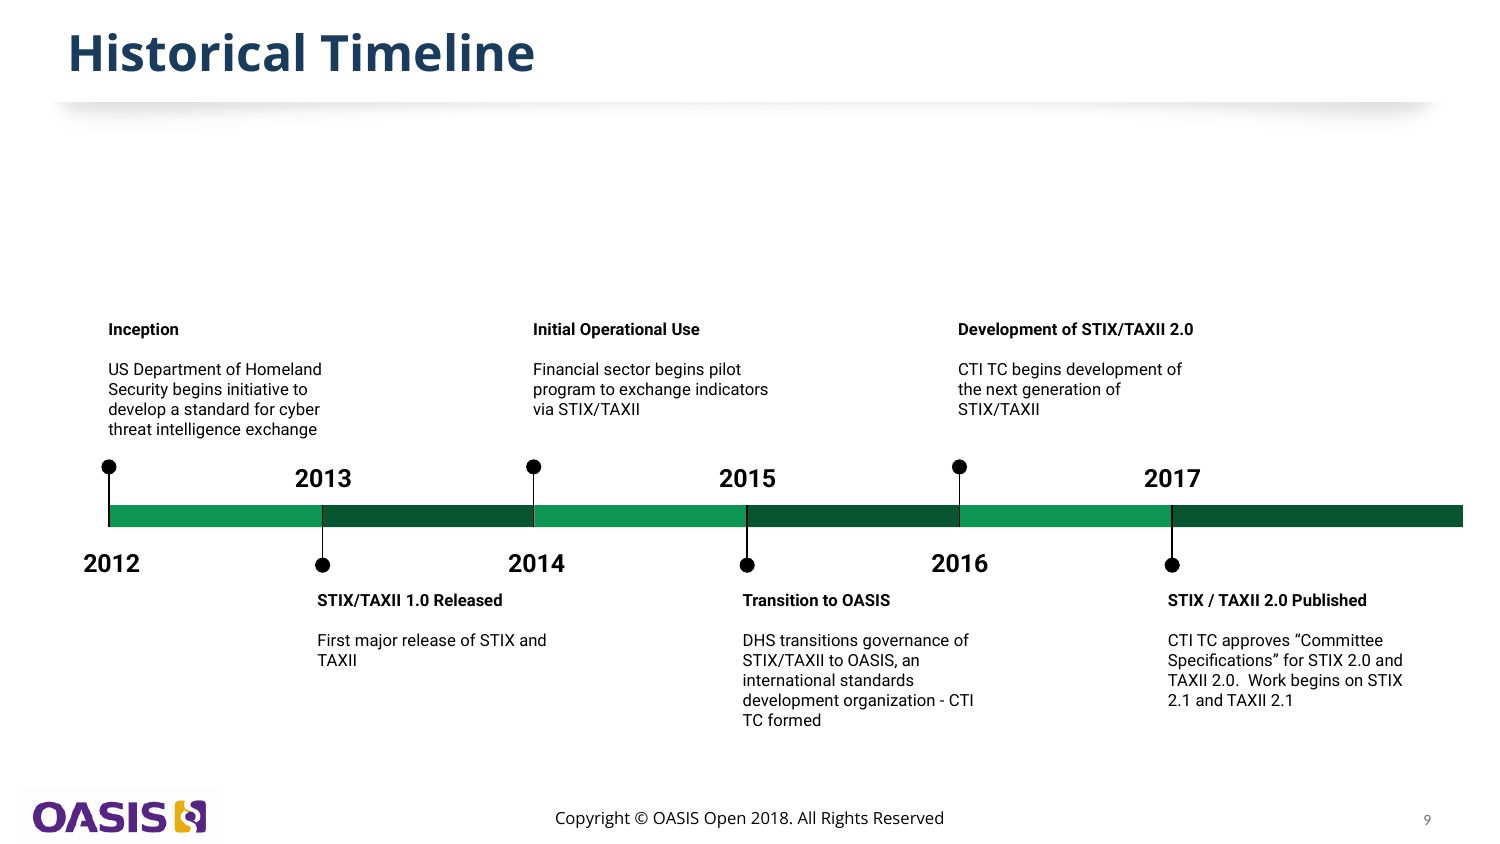

# Historical Timeline
Inception

US Department of Homeland Security begins initiative to develop a standard for cyber threat intelligence exchange

2012
Initial Operational Use

Financial sector begins pilot program to exchange indicators via STIX/TAXII

2014
Development of STIX/TAXII 2.0

CTI TC begins development of the next generation of STIX/TAXII

2016
2013

STIX/TAXII 1.0 Released

First major release of STIX and TAXII
2015

Transition to OASIS

DHS transitions governance of STIX/TAXII to OASIS, an international standards development organization - CTI TC formed
2017

STIX / TAXII 2.0 Published

CTI TC approves “Committee Specifications” for STIX 2.0 and TAXII 2.0.  Work begins on STIX 2.1 and TAXII 2.1